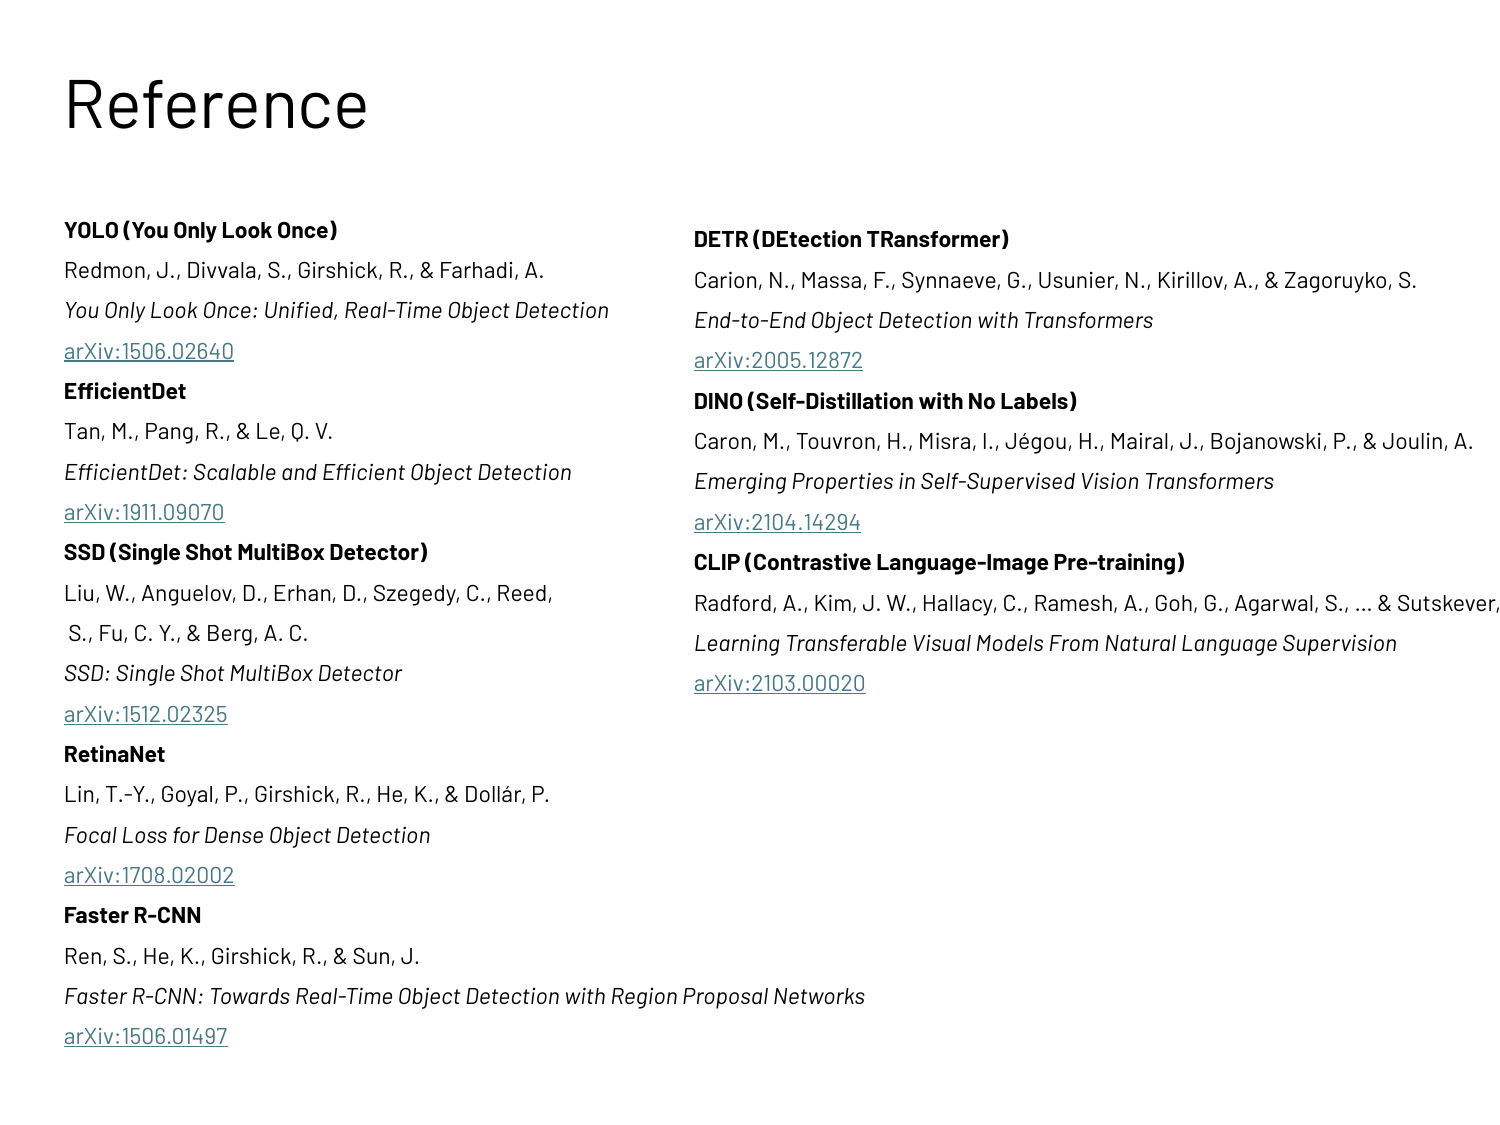

# Reference
YOLO (You Only Look Once)
Redmon, J., Divvala, S., Girshick, R., & Farhadi, A.
You Only Look Once: Unified, Real-Time Object Detection
arXiv:1506.02640
EfficientDet
Tan, M., Pang, R., & Le, Q. V.
EfficientDet: Scalable and Efficient Object Detection
arXiv:1911.09070
SSD (Single Shot MultiBox Detector)
Liu, W., Anguelov, D., Erhan, D., Szegedy, C., Reed,
 S., Fu, C. Y., & Berg, A. C.
SSD: Single Shot MultiBox Detector
arXiv:1512.02325
RetinaNet
Lin, T.-Y., Goyal, P., Girshick, R., He, K., & Dollár, P.
Focal Loss for Dense Object Detection
arXiv:1708.02002
Faster R-CNN
Ren, S., He, K., Girshick, R., & Sun, J.
Faster R-CNN: Towards Real-Time Object Detection with Region Proposal Networks
arXiv:1506.01497
DETR (DEtection TRansformer)
Carion, N., Massa, F., Synnaeve, G., Usunier, N., Kirillov, A., & Zagoruyko, S.
End-to-End Object Detection with Transformers
arXiv:2005.12872
DINO (Self-Distillation with No Labels)
Caron, M., Touvron, H., Misra, I., Jégou, H., Mairal, J., Bojanowski, P., & Joulin, A.
Emerging Properties in Self-Supervised Vision Transformers
arXiv:2104.14294
CLIP (Contrastive Language-Image Pre-training)
Radford, A., Kim, J. W., Hallacy, C., Ramesh, A., Goh, G., Agarwal, S., … & Sutskever, I.
Learning Transferable Visual Models From Natural Language Supervision
arXiv:2103.00020